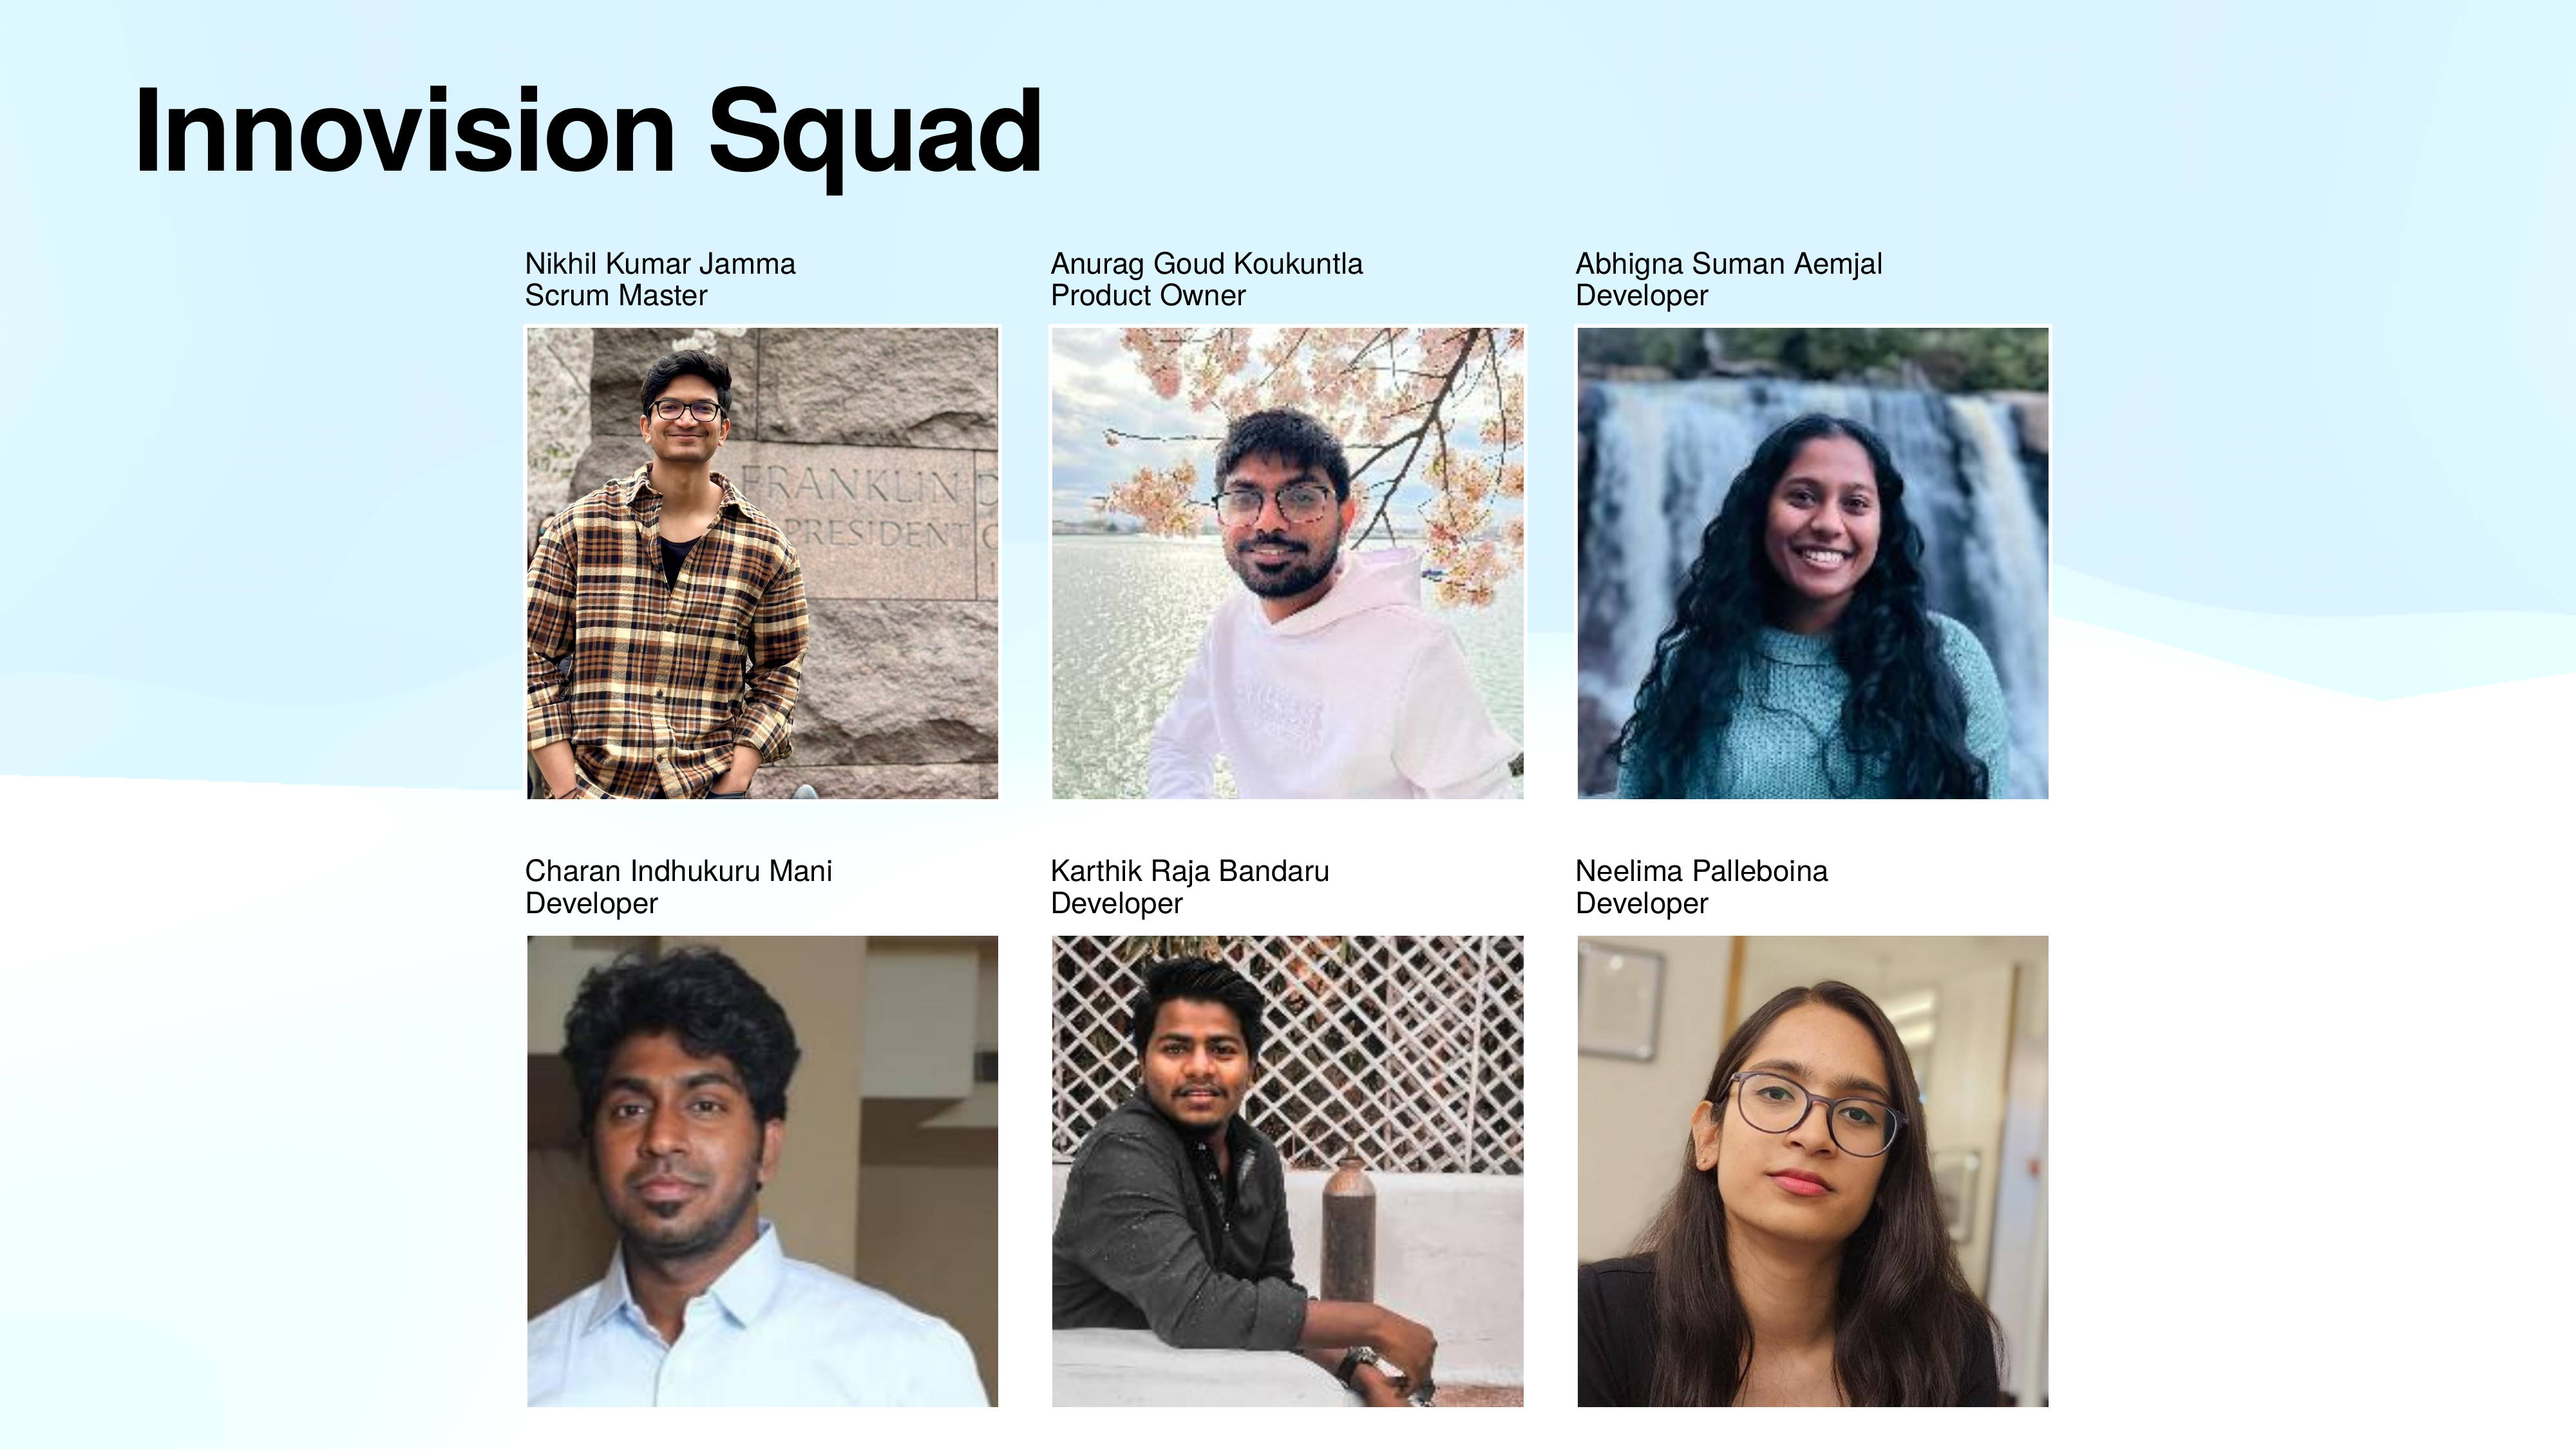

# Innovision Squad
Nikhil Kumar Jamma
Scrum Master
Anurag Goud Koukuntla
Product Owner
Abhigna Suman Aemjal
Developer
Charan Indhukuru Mani
Developer
Karthik Raja Bandaru
Developer
Neelima Palleboina
Developer